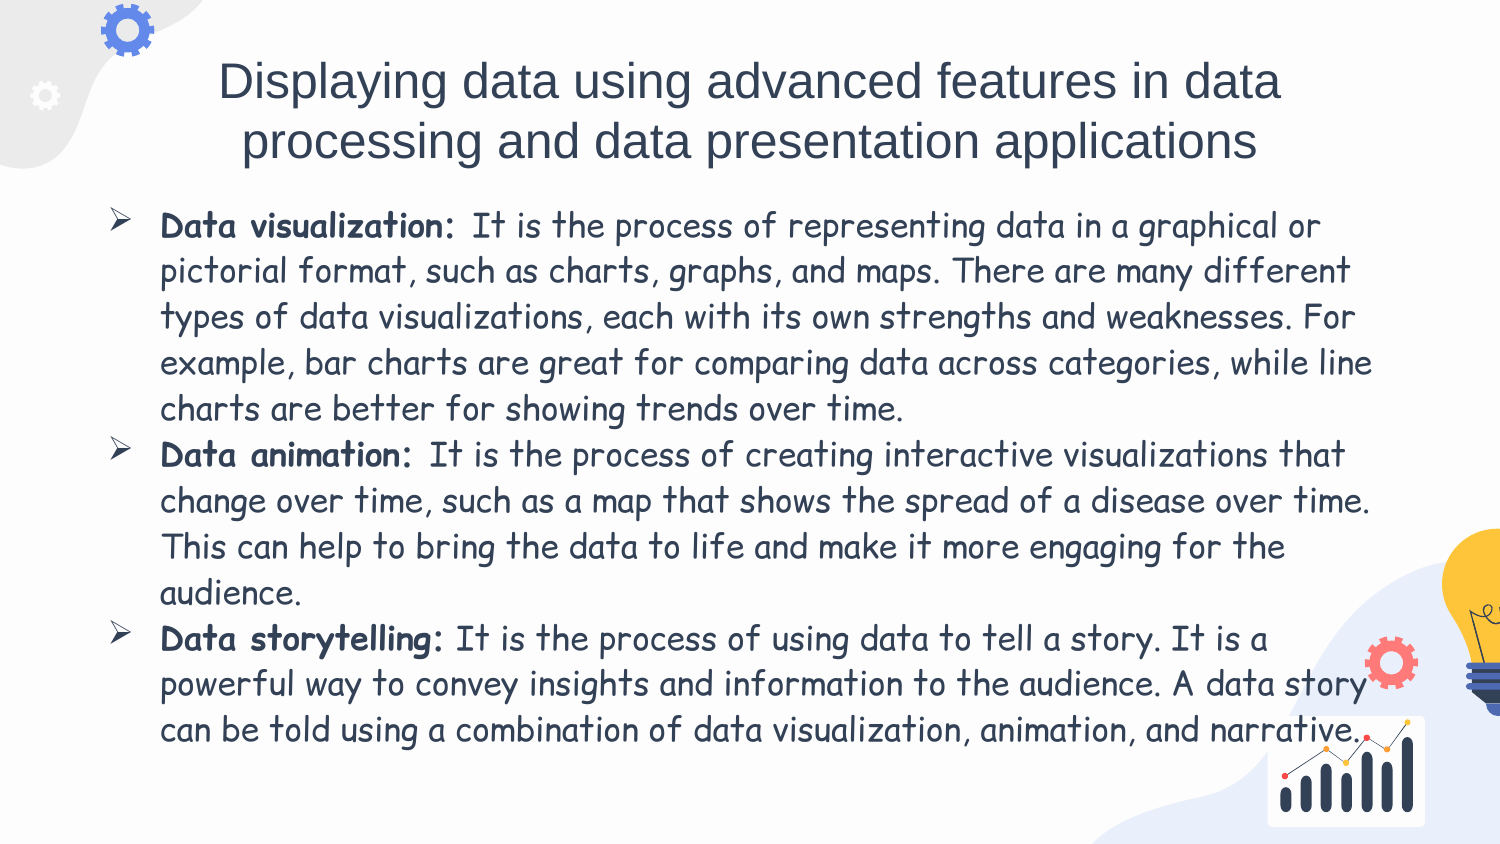

# Displaying data using advanced features in data processing and data presentation applications
Data visualization: It is the process of representing data in a graphical or pictorial format, such as charts, graphs, and maps. There are many different types of data visualizations, each with its own strengths and weaknesses. For example, bar charts are great for comparing data across categories, while line charts are better for showing trends over time.
Data animation: It is the process of creating interactive visualizations that change over time, such as a map that shows the spread of a disease over time. This can help to bring the data to life and make it more engaging for the audience.
Data storytelling: It is the process of using data to tell a story. It is a powerful way to convey insights and information to the audience. A data story can be told using a combination of data visualization, animation, and narrative.